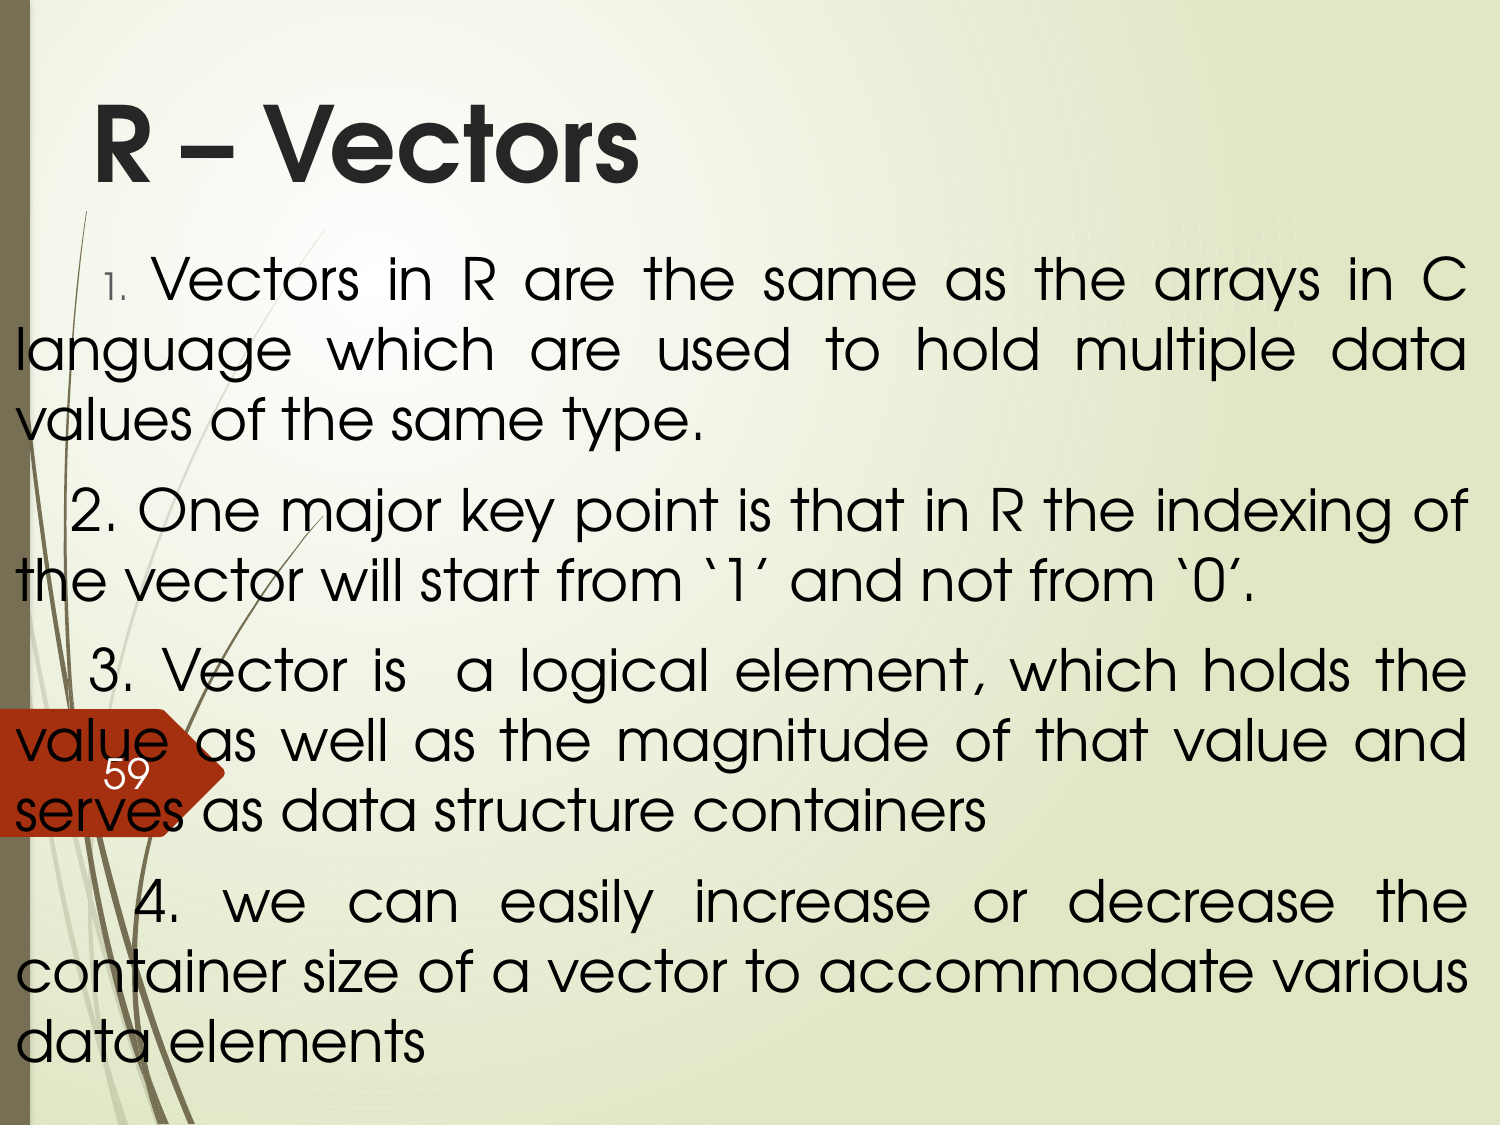

# R – Vectors
    1. Vectors in R are the same as the arrays in C language which are used to hold multiple data values of the same type.
   2. One major key point is that in R the indexing of the vector will start from ‘1’ and not from ‘0’.
   3. Vector is  a logical element, which holds the value as well as the magnitude of that value and serves as data structure containers
   4. we can easily increase or decrease the container size of a vector to accommodate various data elements
59